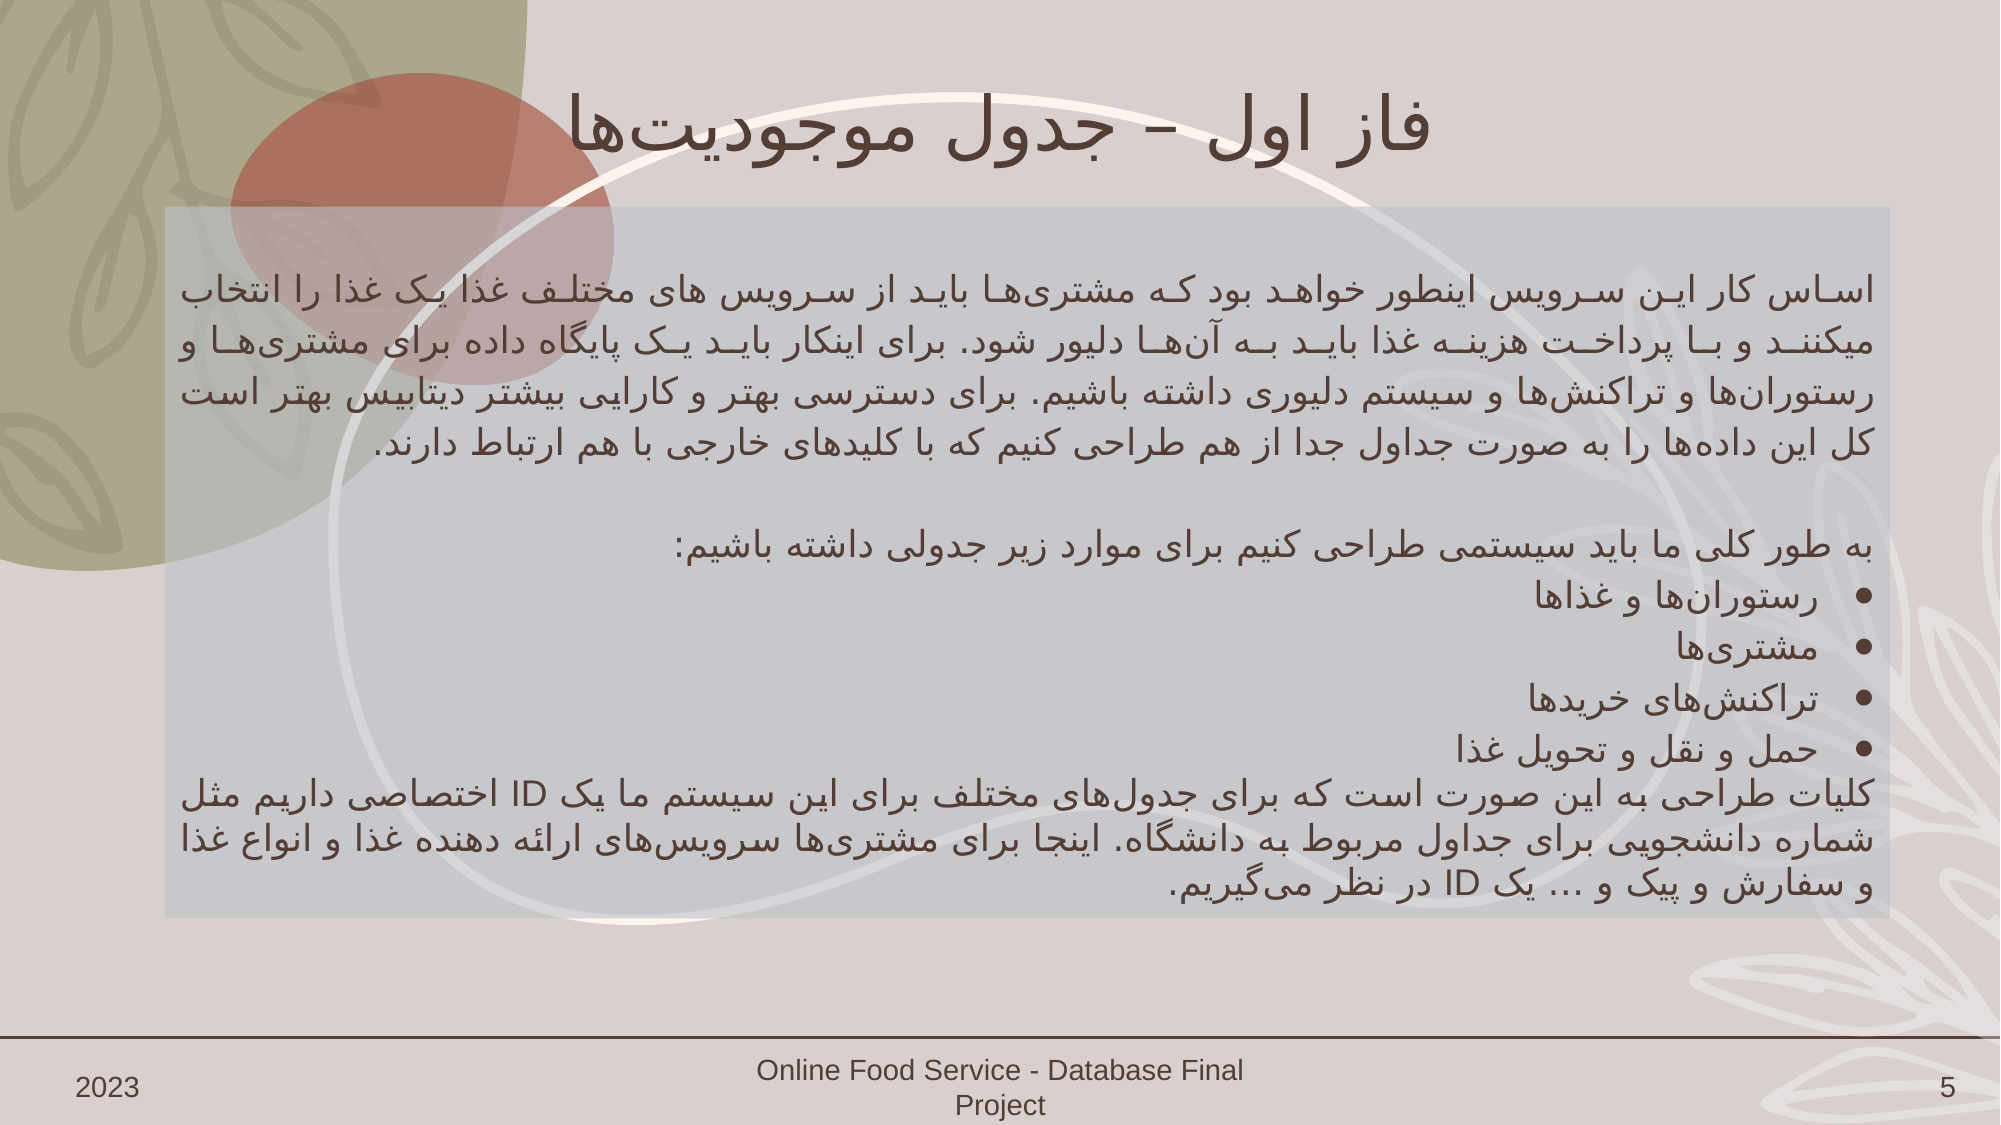

# فاز اول – جدول موجودیت‌ها

اساس کار این سرویس اینطور خواهد بود که مشتری‌ها باید از سرویس های مختلف غذا یک غذا را انتخاب میکنند و با پرداخت هزینه غذا باید به آن‌ها دلیور شود. برای اینکار باید یک پایگاه داده برای مشتری‌ها و رستوران‌ها و تراکنش‌ها و سیستم دلیوری داشته باشیم. برای دسترسی بهتر و کارایی بیشتر دیتابیس بهتر است کل این داده‌ها را به صورت جداول جدا از هم طراحی کنیم که با کلیدهای خارجی با هم ارتباط دارند.

به طور کلی ما باید سیستمی طراحی کنیم برای موارد زیر جدولی داشته باشیم:
رستوران‌ها و غذاها
مشتری‌ها
تراکنش‌های خریدها
حمل و نقل و تحویل غذا
کلیات طراحی به این صورت است که برای جدول‌های مختلف برای این سیستم ما یک ID اختصاصی داریم مثل شماره دانشجویی برای جداول مربوط به دانشگاه. اینجا برای مشتری‌ها سرویس‌های ارائه دهنده غذا و انواع غذا و سفارش و پیک و … یک ID در نظر می‌گیریم.
2023
Online Food Service - Database Final Project
5